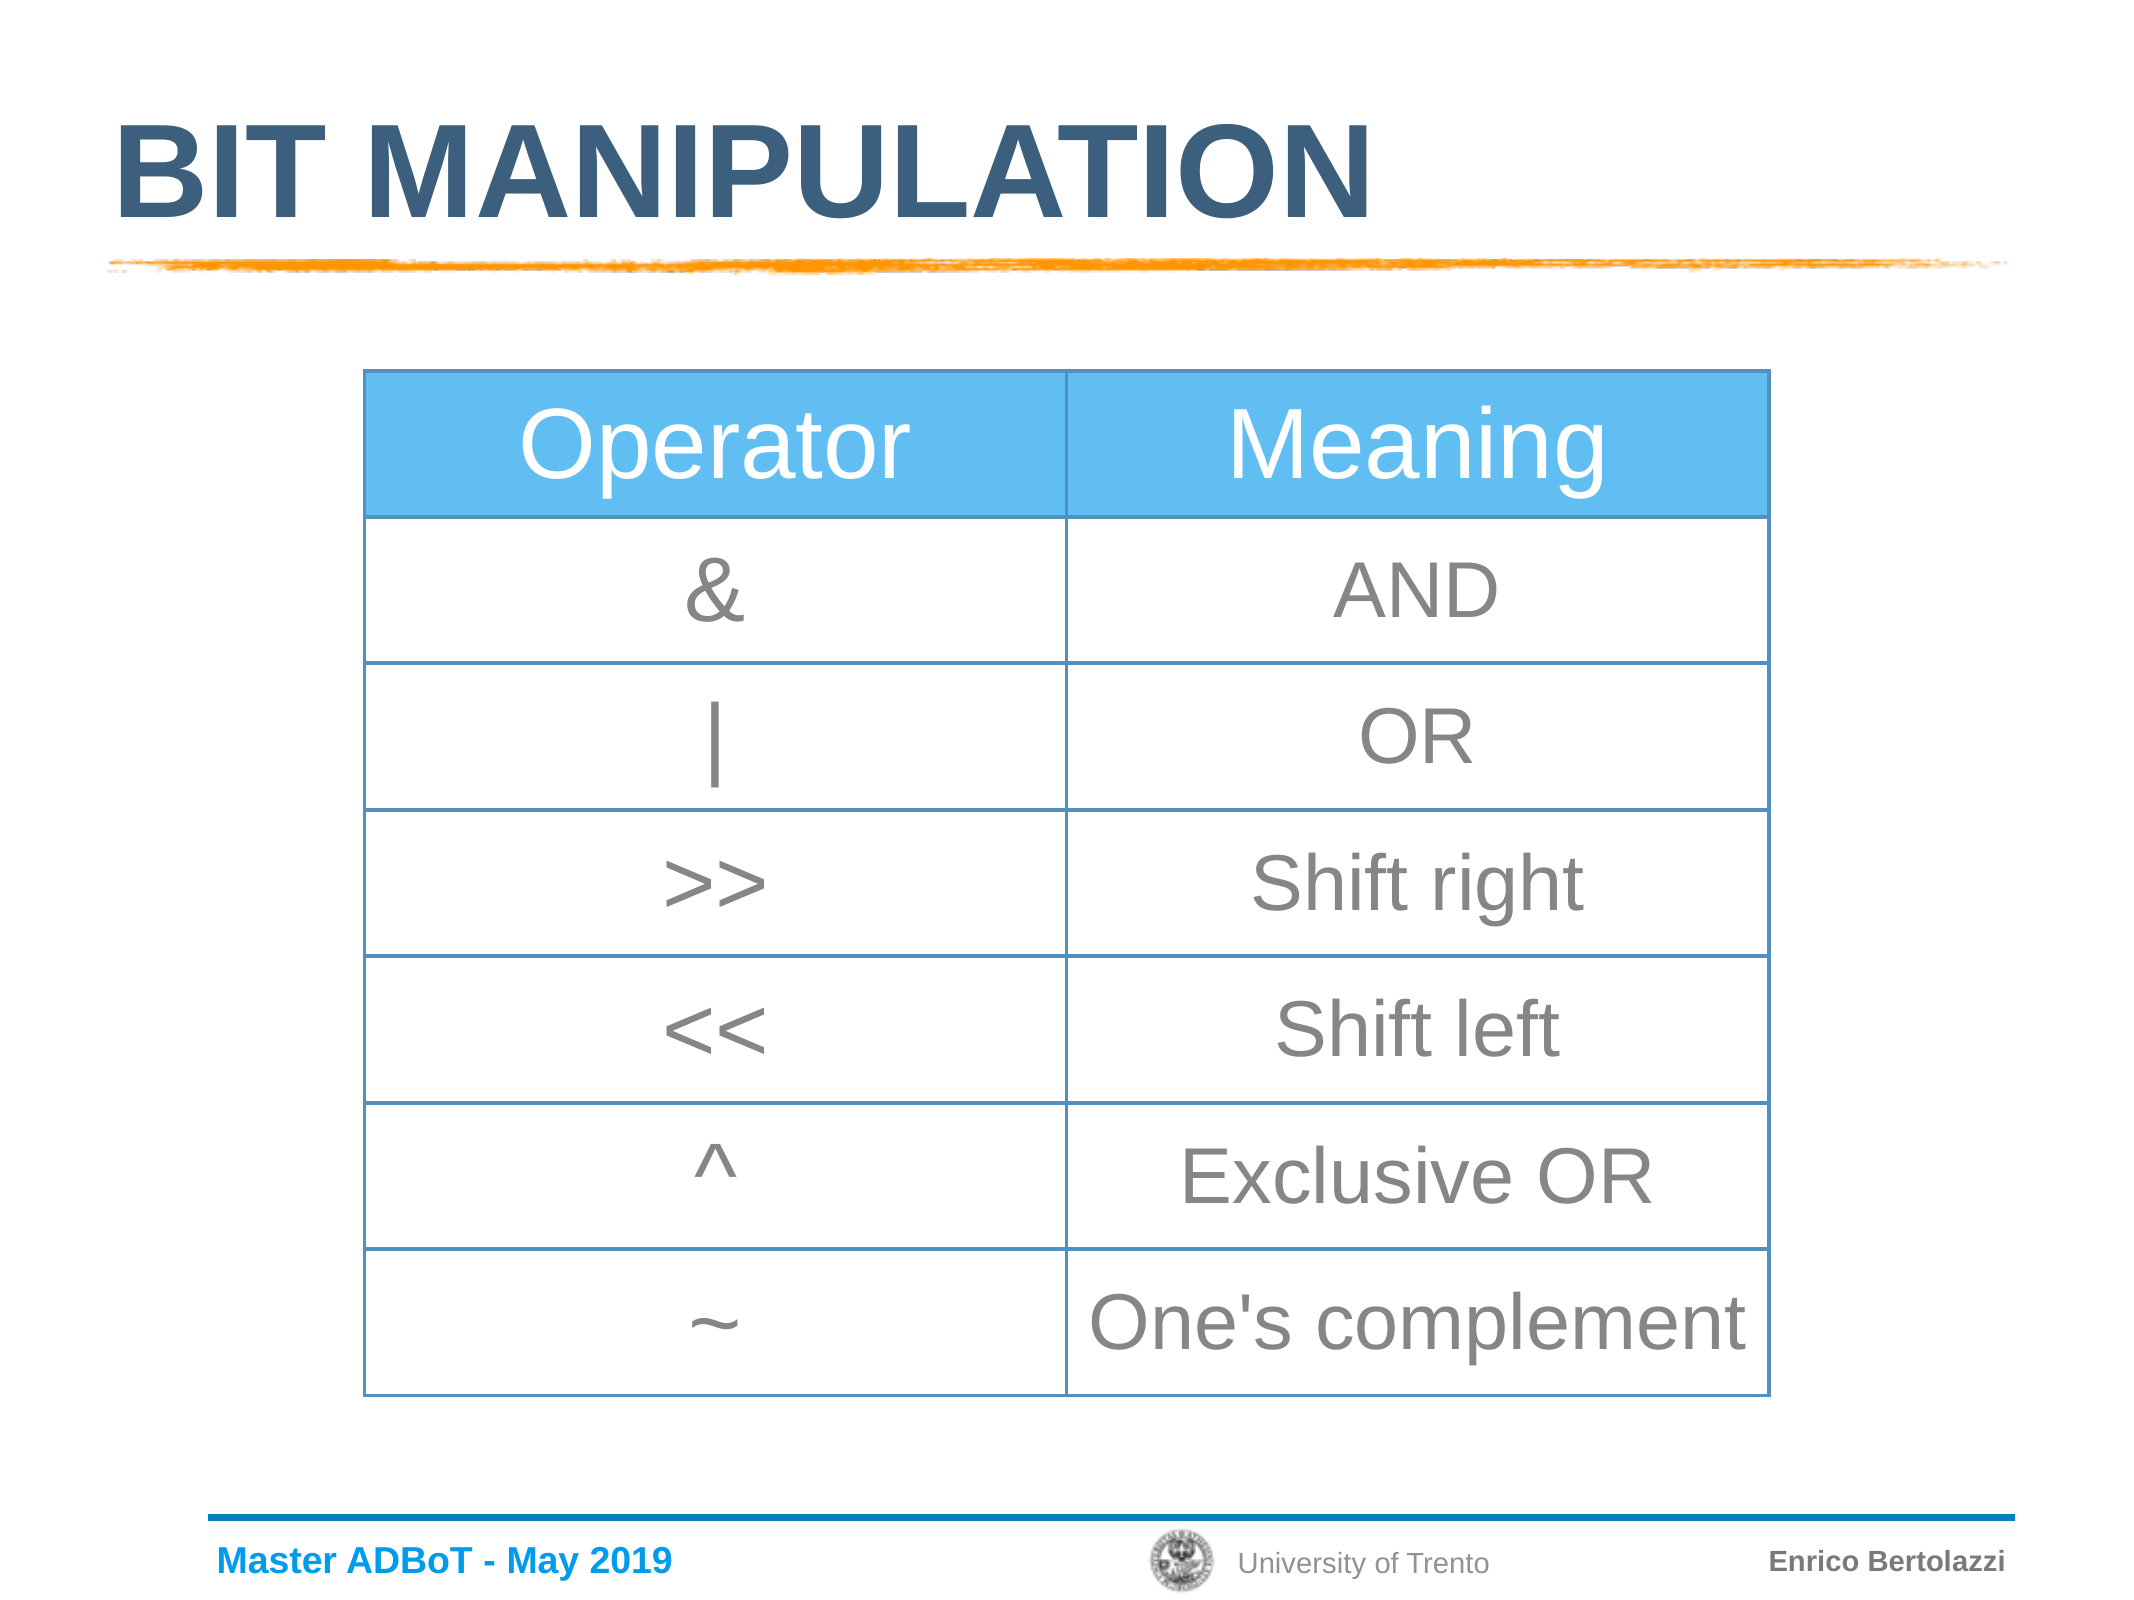

# Bit Manipulation
| Operator | Meaning |
| --- | --- |
| & | AND |
| | | OR |
| >> | Shift right |
| << | Shift left |
| ^ | Exclusive OR |
| ~ | One's complement |
15
Master ADBoT - May 2019
Enrico Bertolazzi